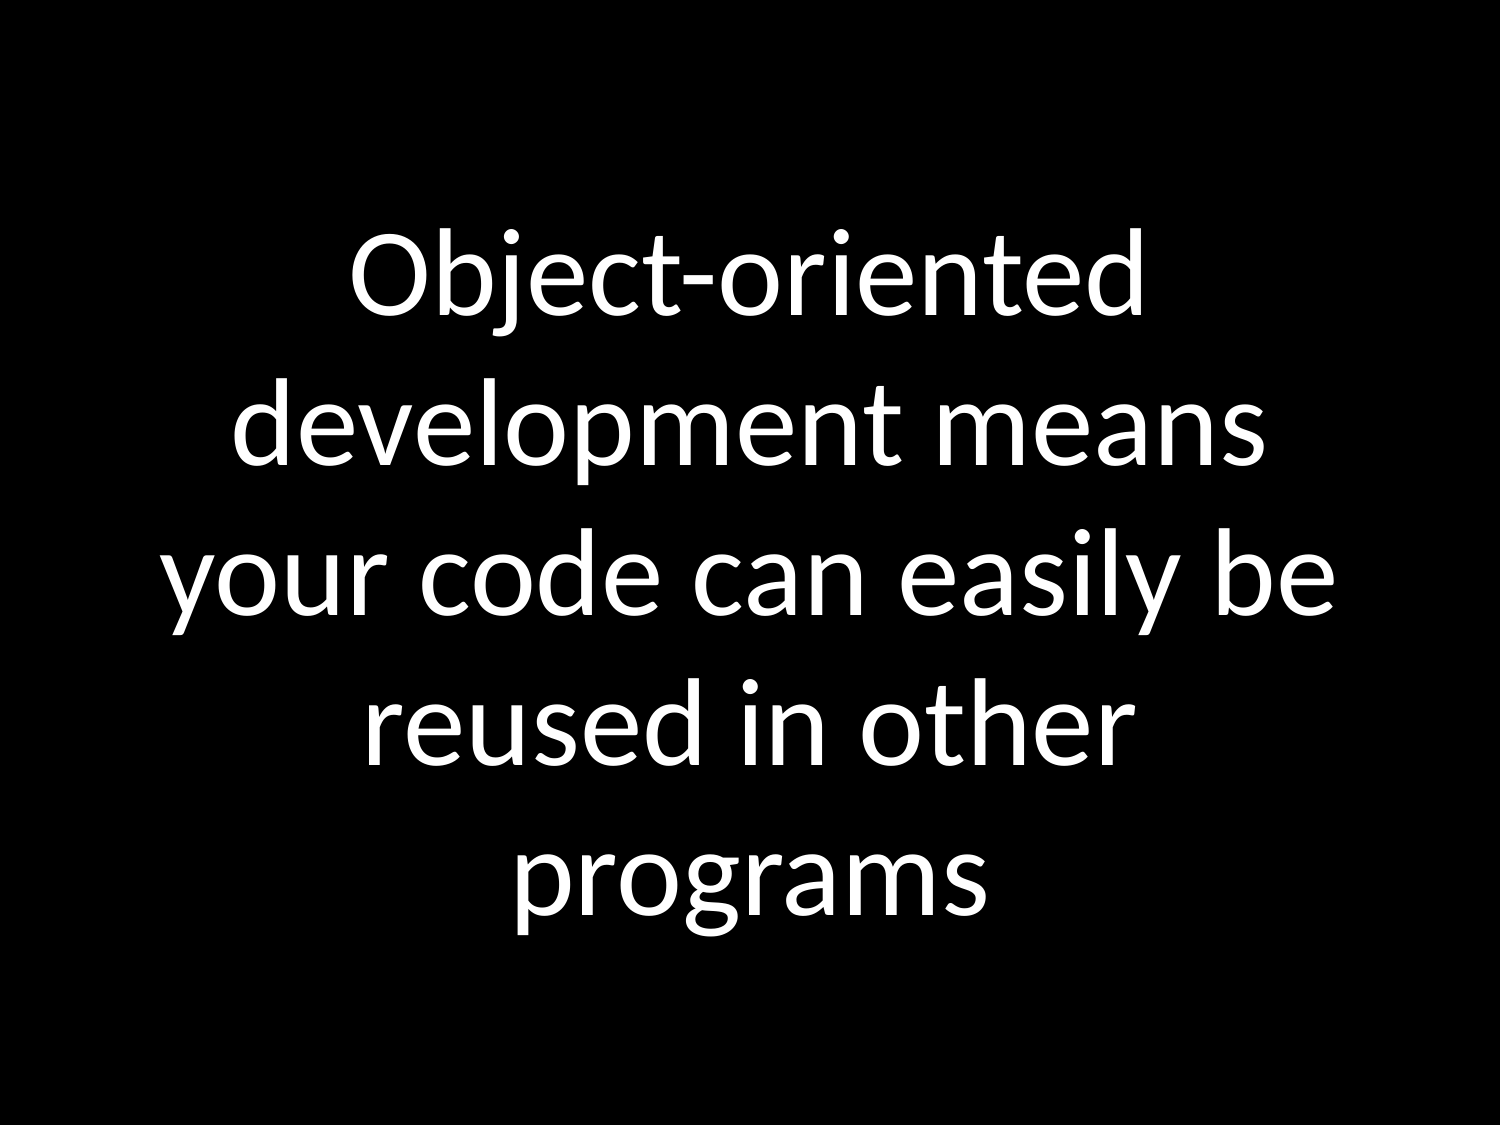

# Object-oriented development means your code can easily be reused in other programs